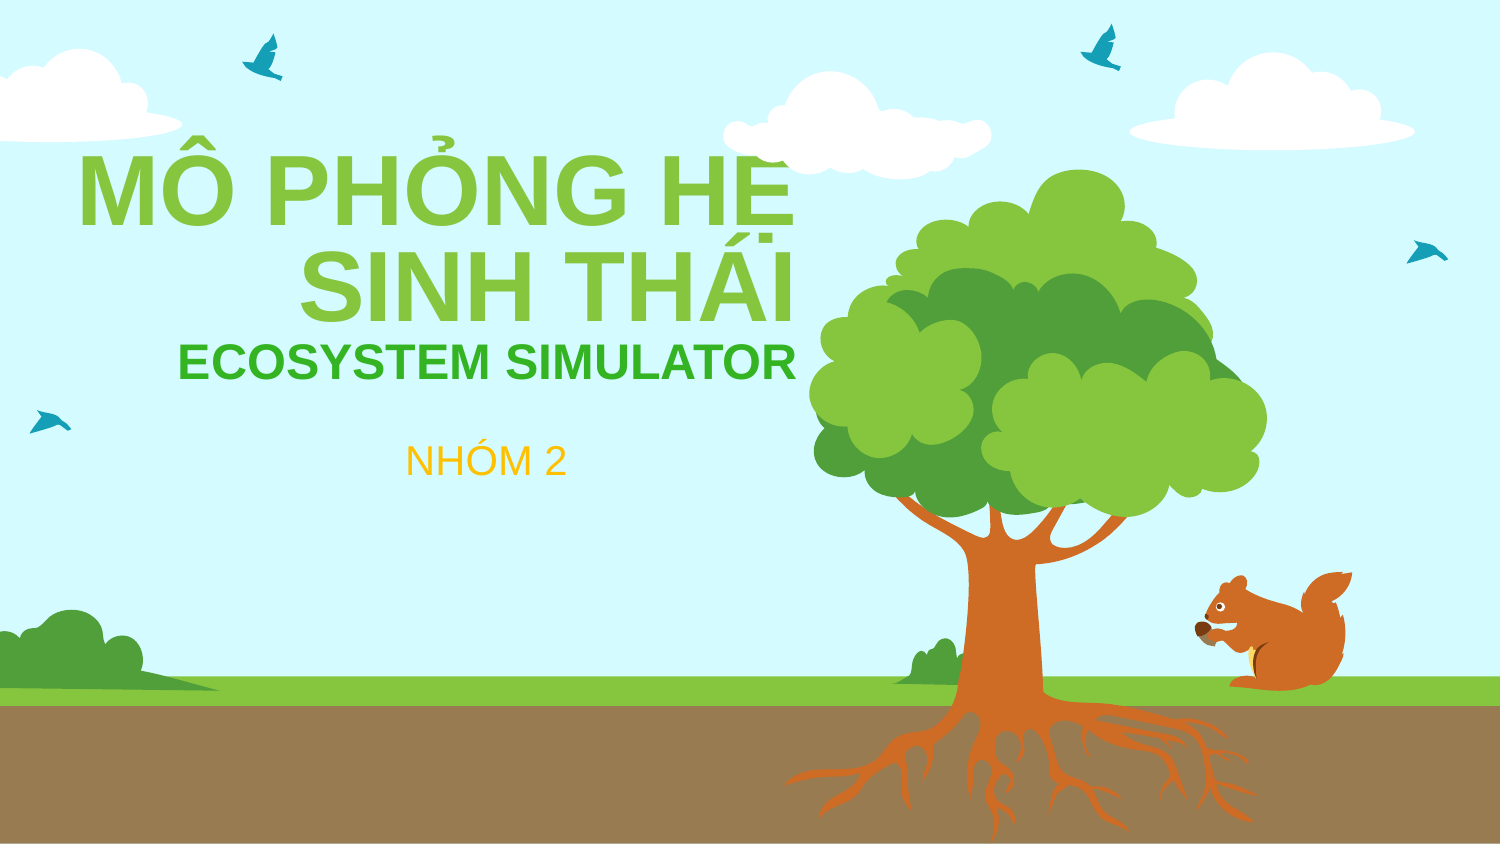

# MÔ PHỎNG HỆ SINH THÁI ECOSYSTEM SIMULATOR

NHÓM 2